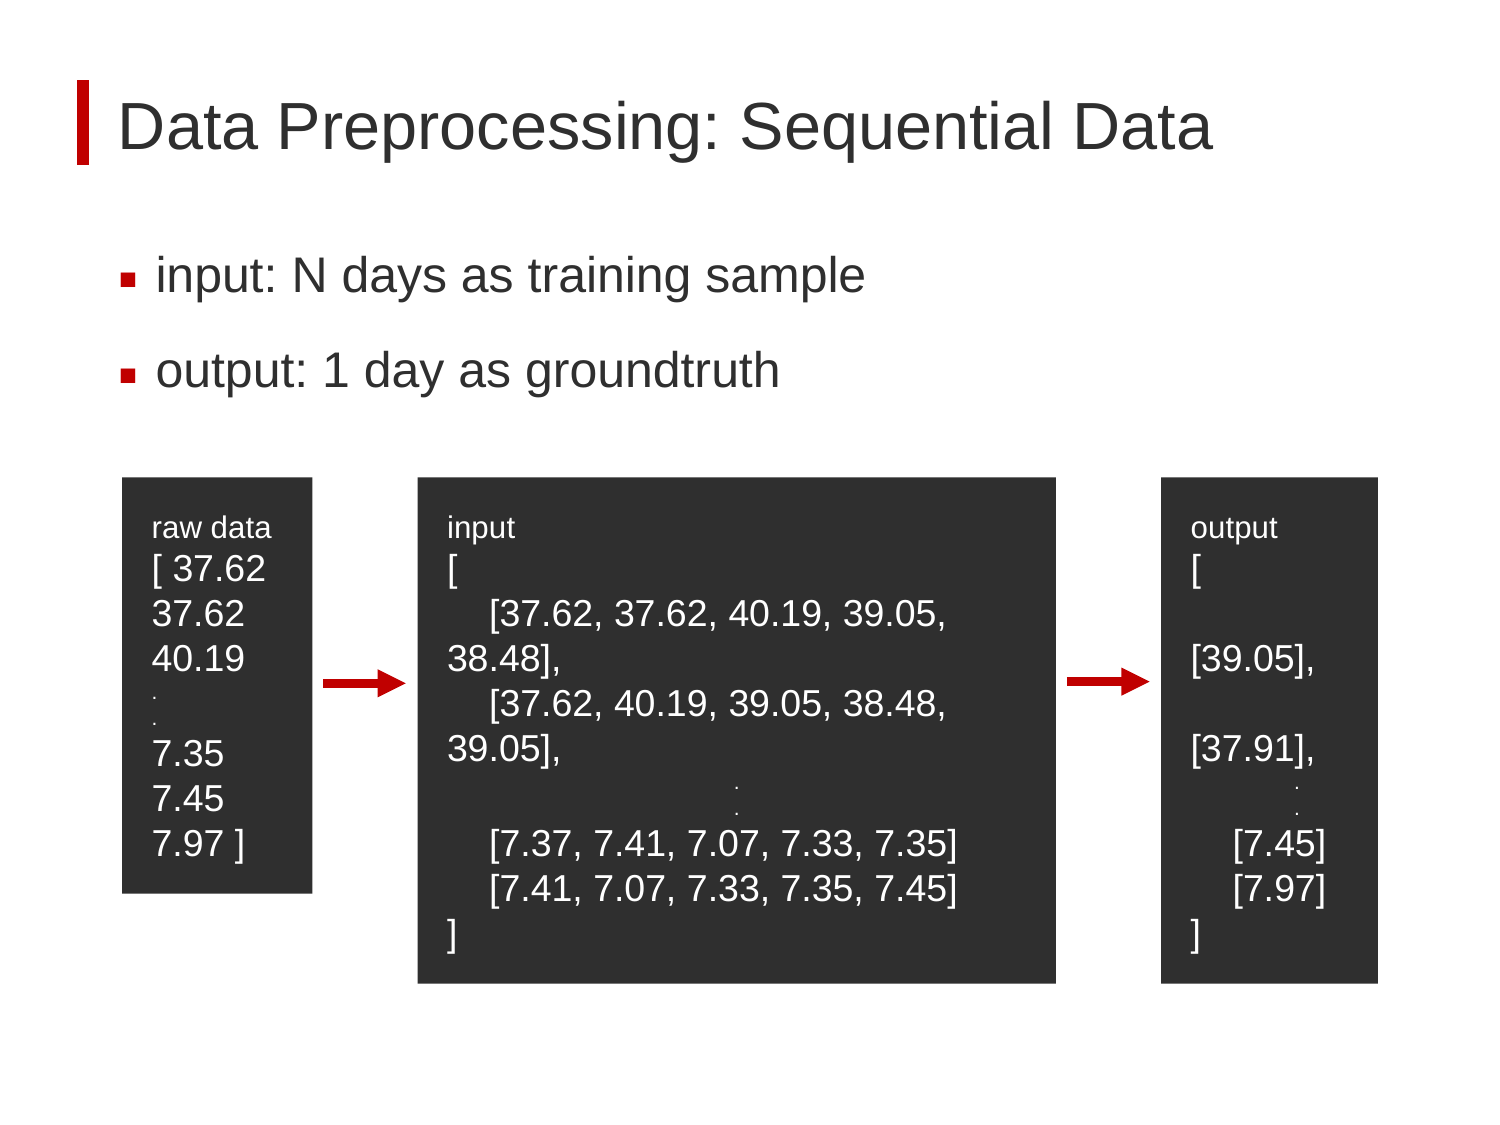

# Data Preprocessing: Sequential Data
input: N days as training sample
output: 1 day as groundtruth

raw data
[ 37.62
37.62
40.19
.
.
7.35
7.45
7.97 ]
input
[
    [37.62, 37.62, 40.19, 39.05, 38.48],
    [37.62, 40.19, 39.05, 38.48, 39.05],
.
.
    [7.37, 7.41, 7.07, 7.33, 7.35]
    [7.41, 7.07, 7.33, 7.35, 7.45]
]
output
[
    [39.05],
    [37.91],
                  .
                  .
    [7.45]
    [7.97]
]